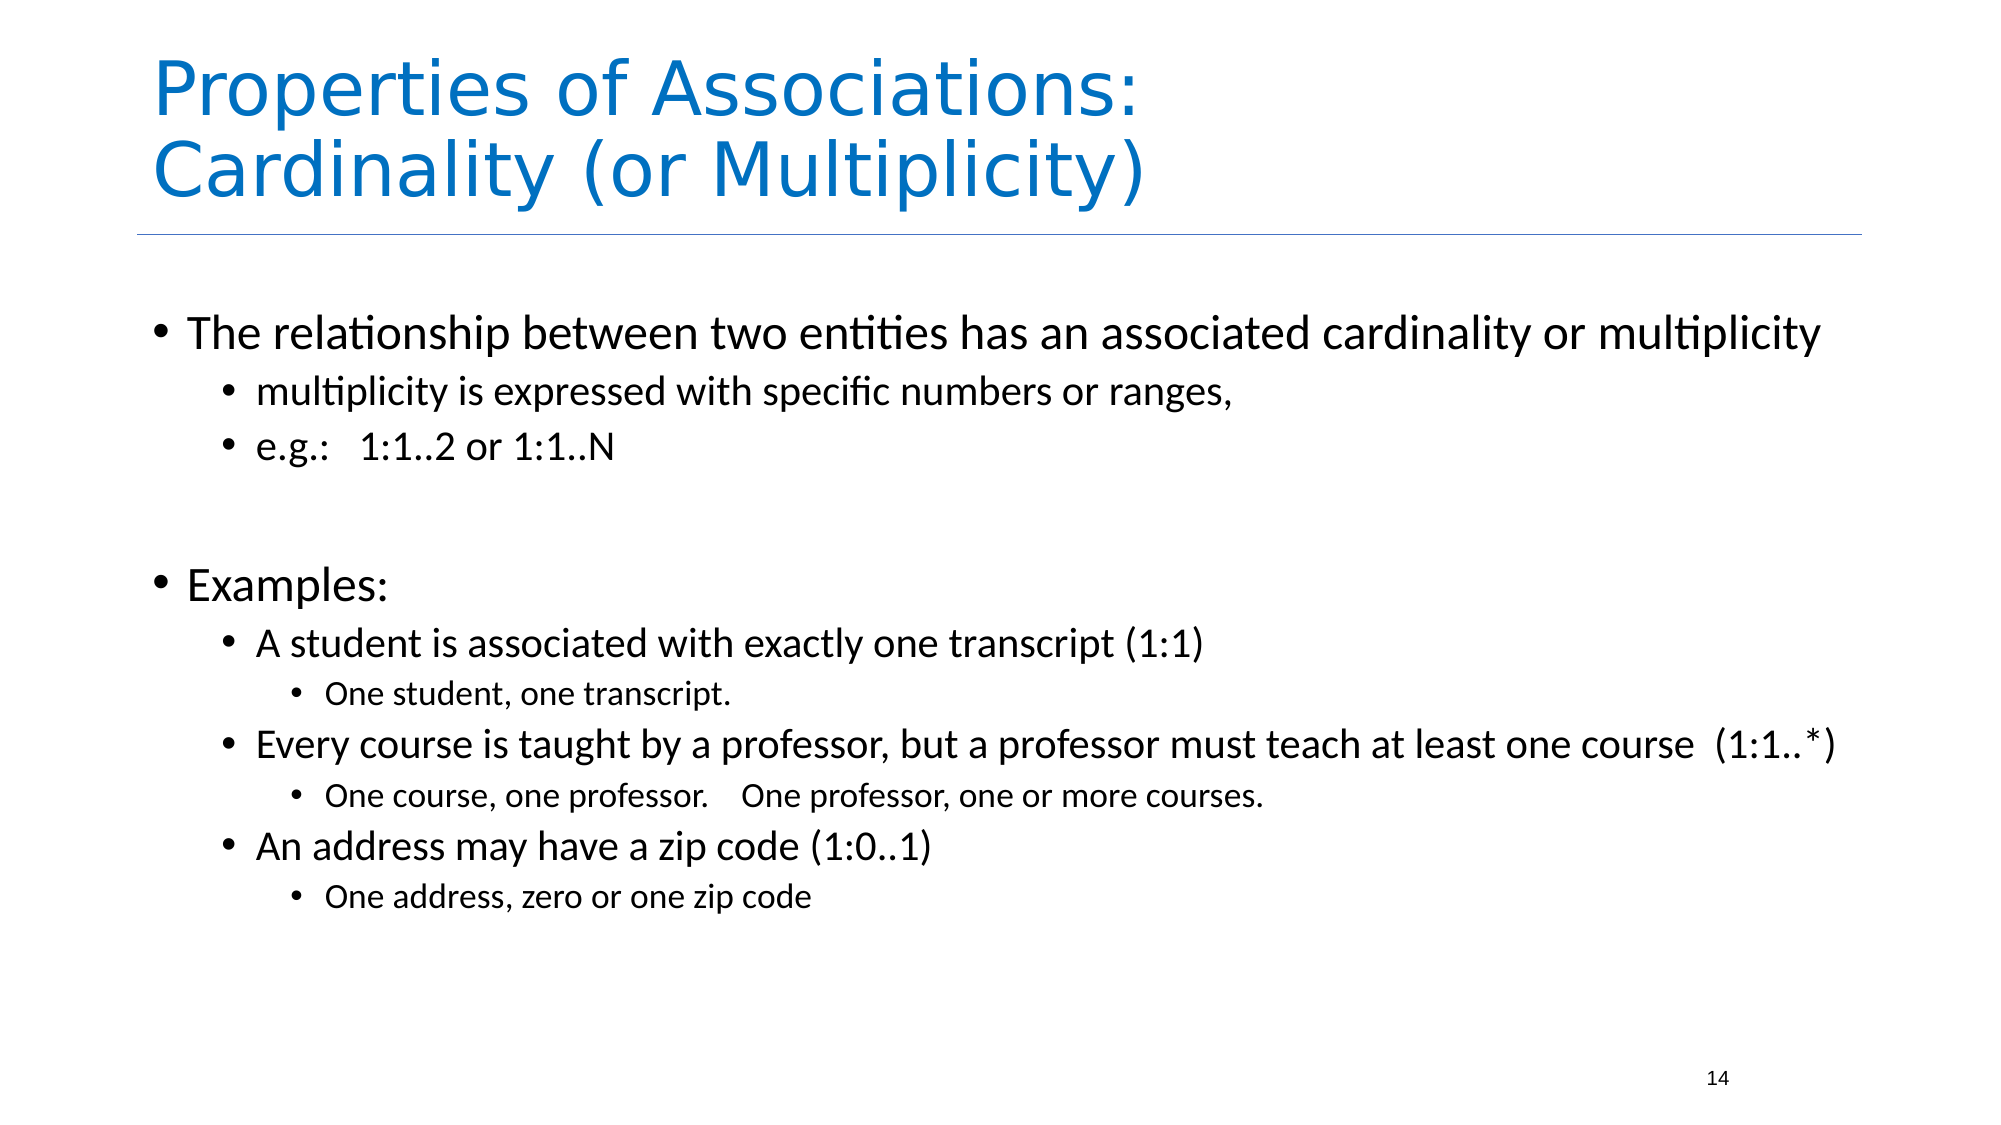

# Properties of Associations: Cardinality (or Multiplicity)
The relationship between two entities has an associated cardinality or multiplicity
multiplicity is expressed with specific numbers or ranges,
e.g.:   1:1..2 or 1:1..N

Examples:
A student is associated with exactly one transcript (1:1)
One student, one transcript.
Every course is taught by a professor, but a professor must teach at least one course  (1:1..*)
One course, one professor.    One professor, one or more courses.
An address may have a zip code (1:0..1)
One address, zero or one zip code
14